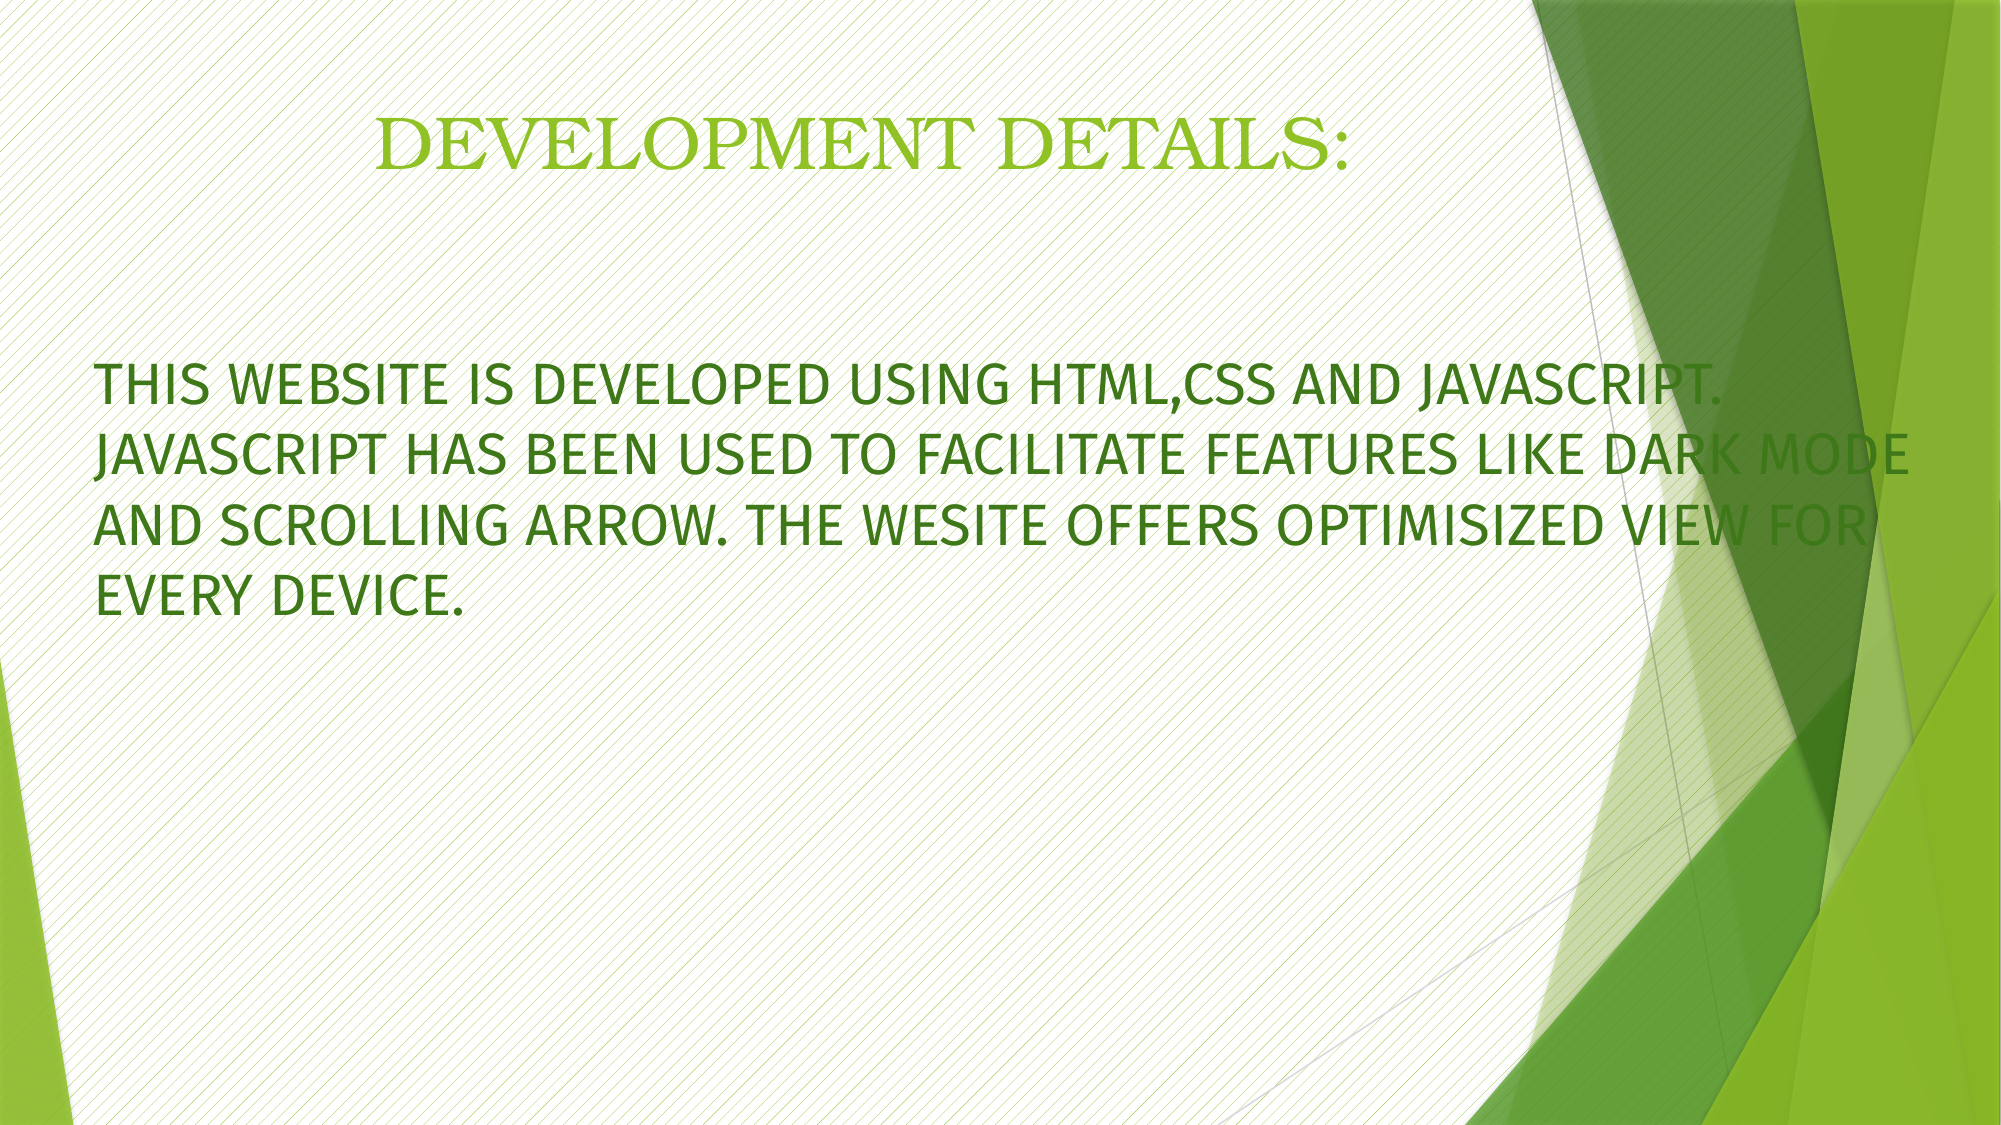

DEVELOPMENT DETAILS:
THIS WEBSITE IS DEVELOPED USING HTML,CSS AND JAVASCRIPT. JAVASCRIPT HAS BEEN USED TO FACILITATE FEATURES LIKE DARK MODE AND SCROLLING ARROW. THE WESITE OFFERS OPTIMISIZED VIEW FOR EVERY DEVICE.